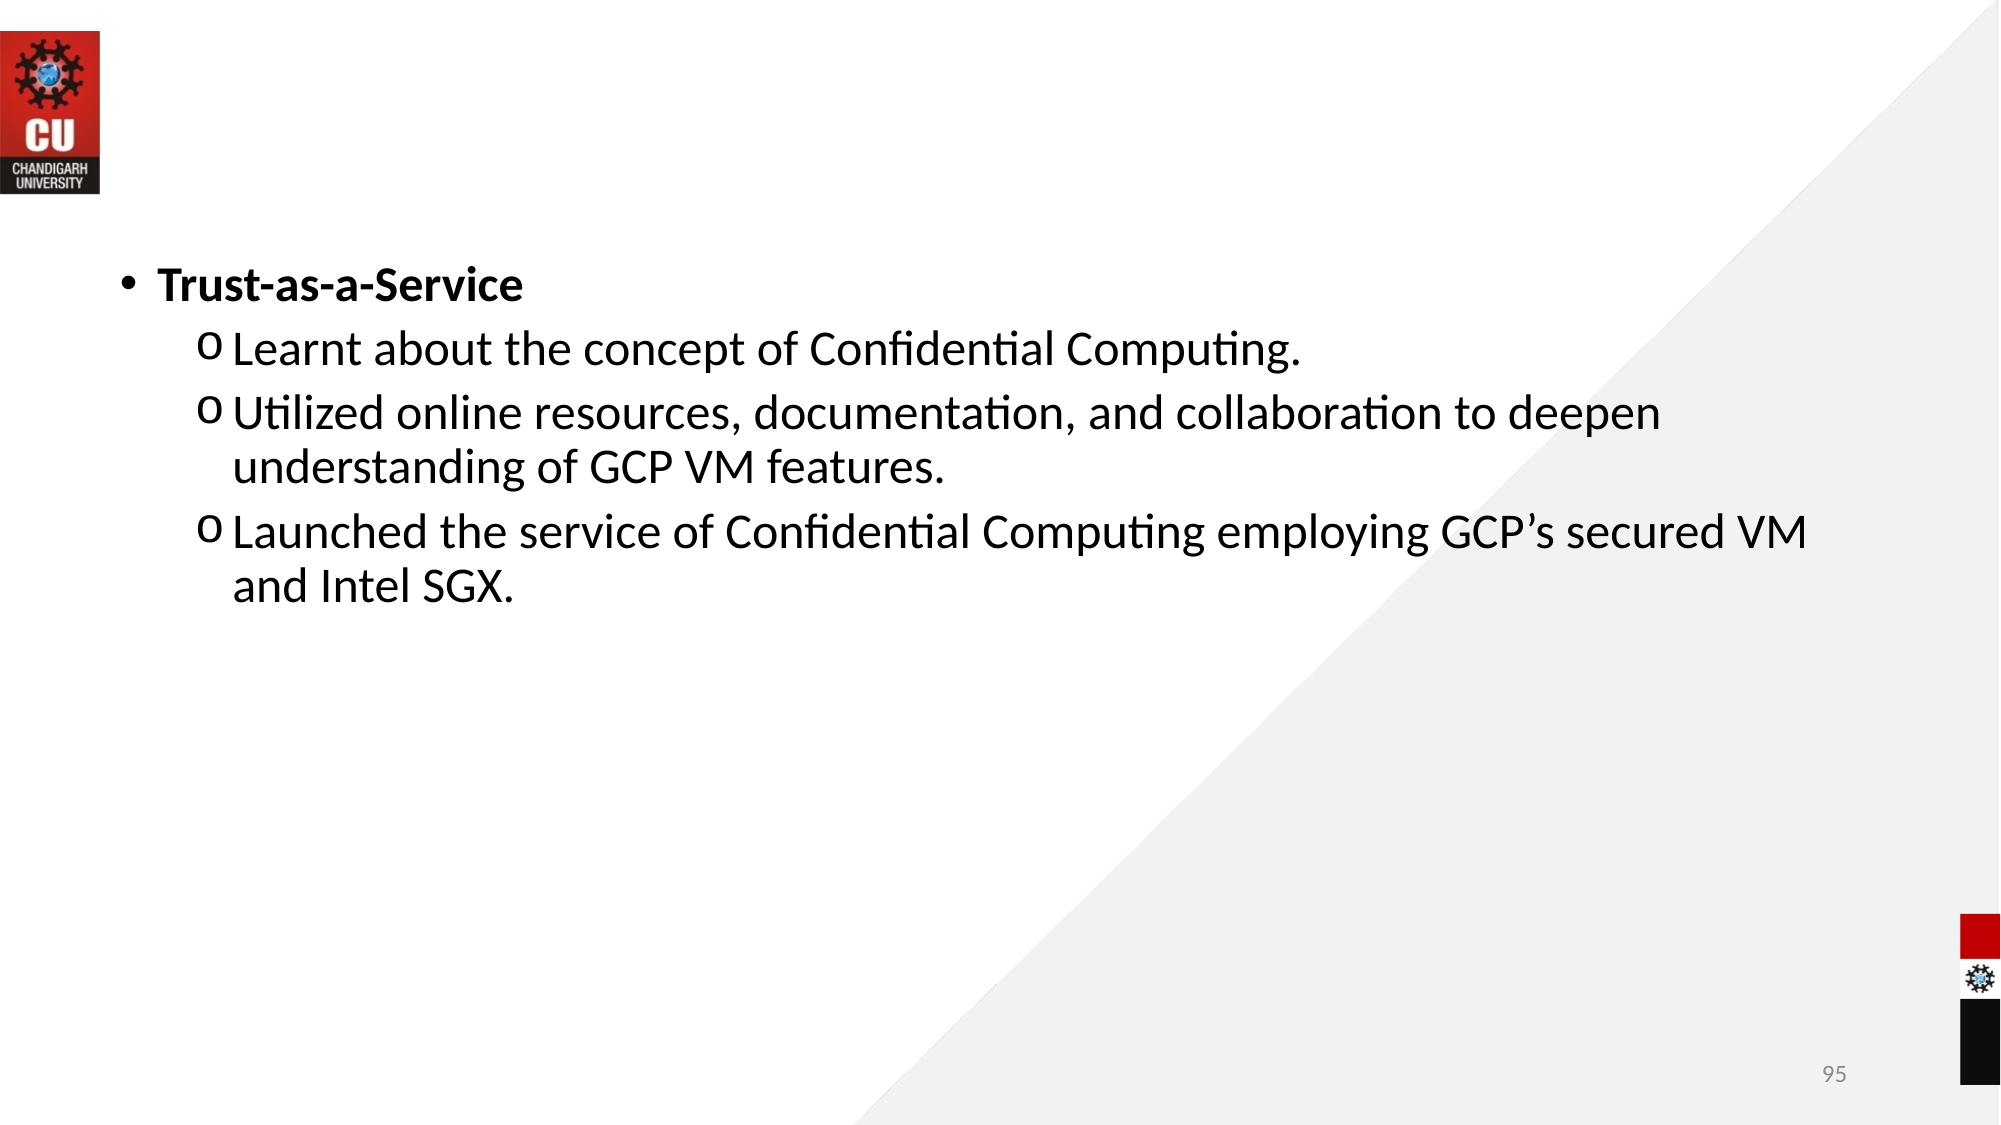

Trust-as-a-Service
Learnt about the concept of Confidential Computing.
Utilized online resources, documentation, and collaboration to deepen understanding of GCP VM features.
Launched the service of Confidential Computing employing GCP’s secured VM and Intel SGX.
95